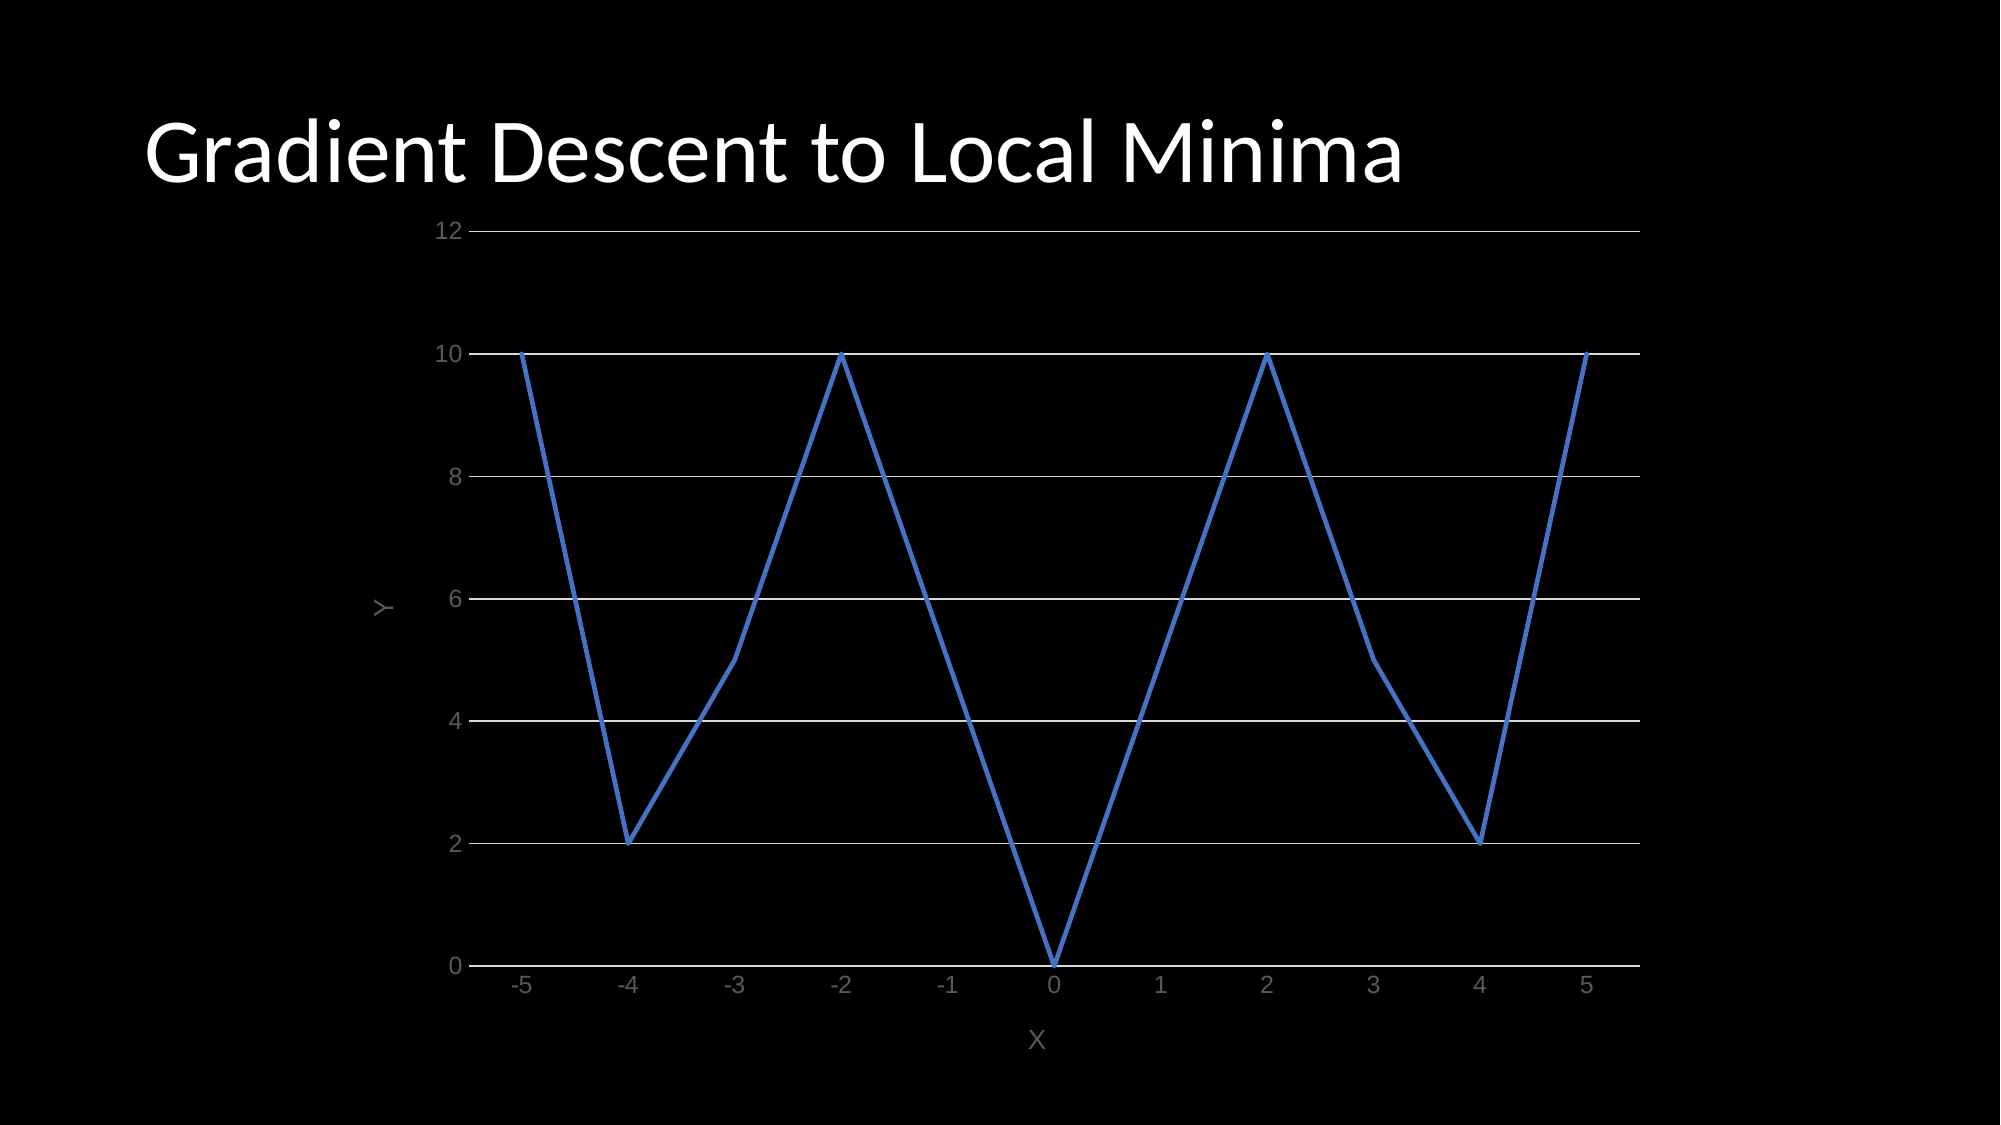

Gradient Descent to Local Minima

### Chart

| Category | Series 2 |
|---|---|
| -5 | 10.0 |
| -4 | 2.0 |
| -3 | 5.0 |
| -2 | 10.0 |
| -1 | 5.0 |
| 0 | 0.0 |
| 1 | 5.0 |
| 2 | 10.0 |
| 3 | 5.0 |
| 4 | 2.0 |
| 5 | 10.0 |